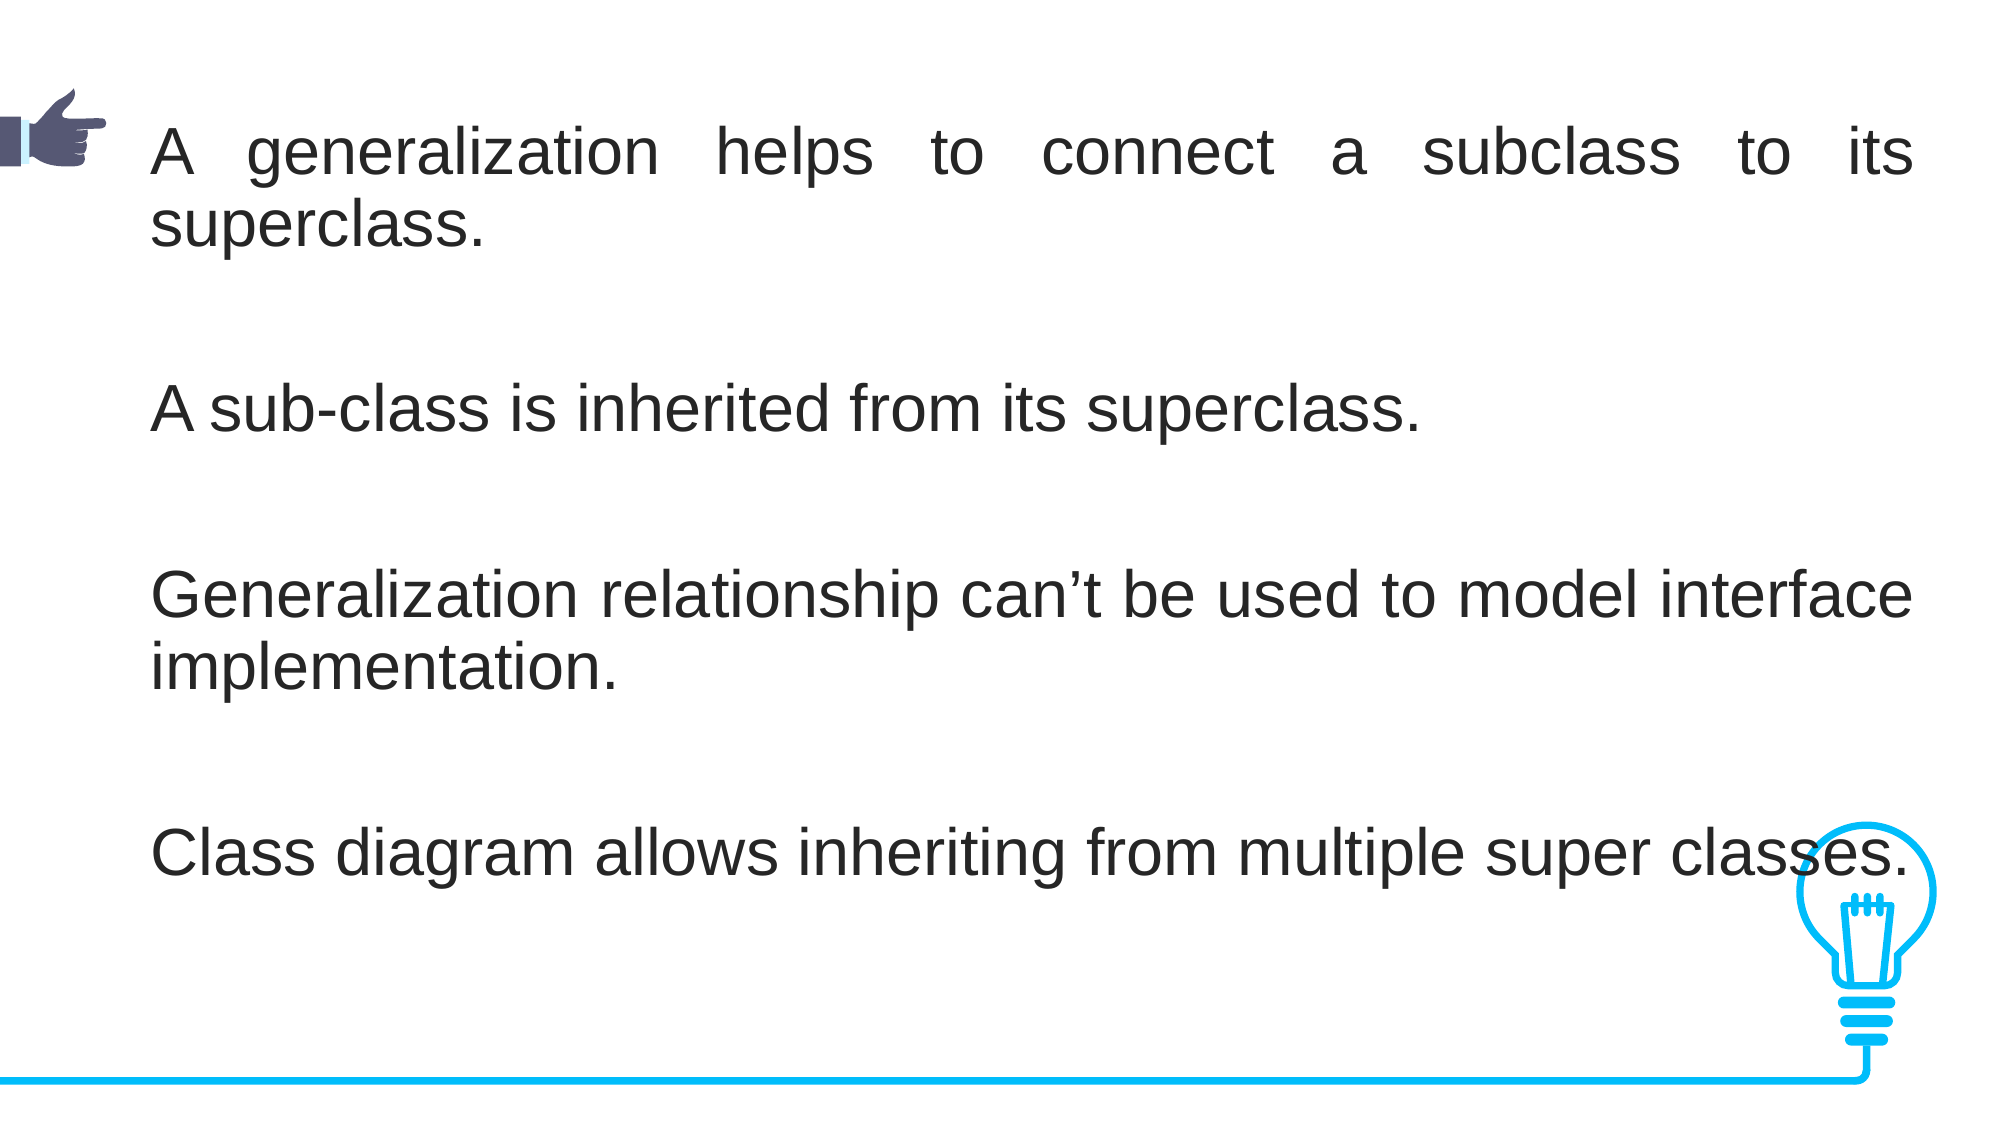

A generalization helps to connect a subclass to its superclass.

A sub-class is inherited from its superclass.

Generalization relationship can’t be used to model interface implementation.

Class diagram allows inheriting from multiple super classes.